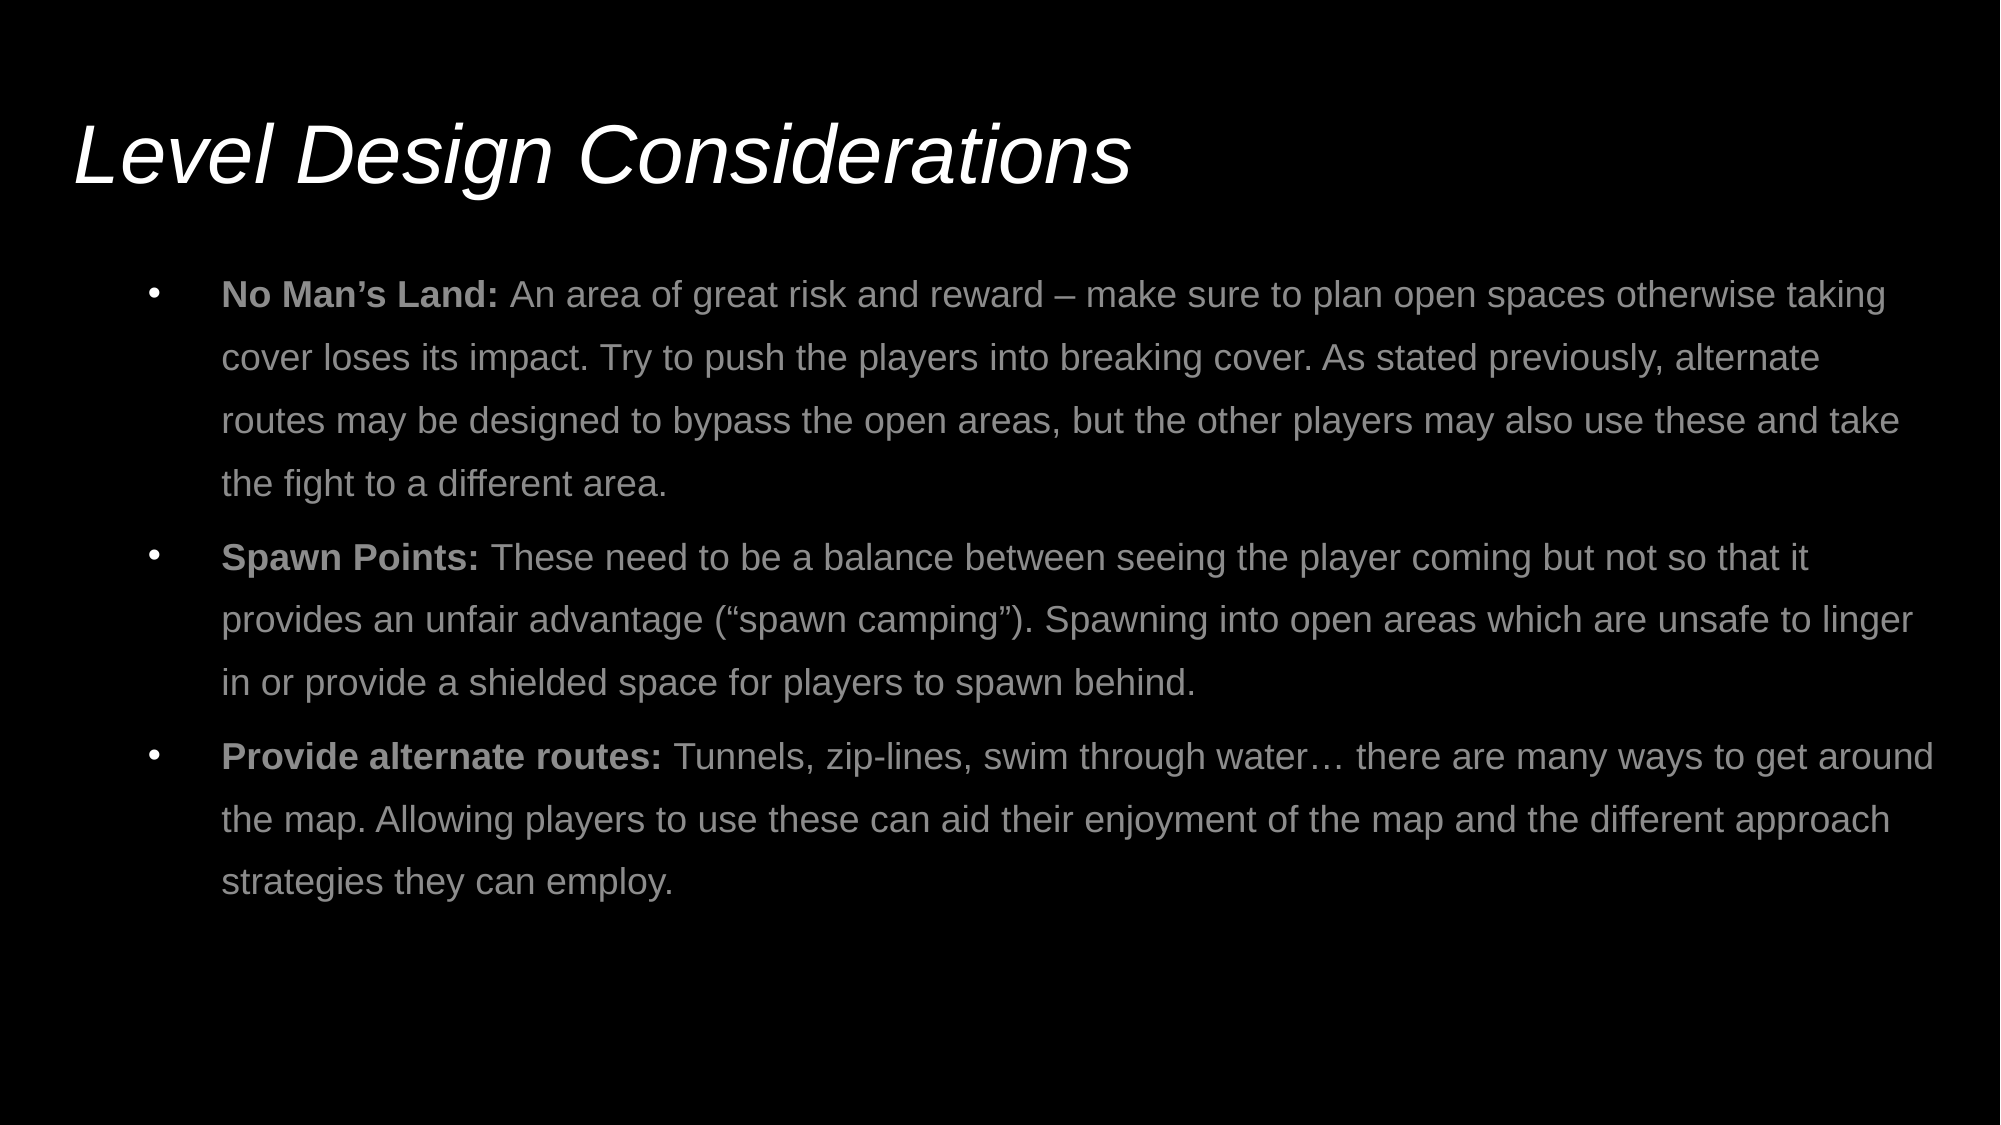

Level Design Considerations
No Man’s Land: An area of great risk and reward – make sure to plan open spaces otherwise taking cover loses its impact. Try to push the players into breaking cover. As stated previously, alternate routes may be designed to bypass the open areas, but the other players may also use these and take the fight to a different area.
Spawn Points: These need to be a balance between seeing the player coming but not so that it provides an unfair advantage (“spawn camping”). Spawning into open areas which are unsafe to linger in or provide a shielded space for players to spawn behind.
Provide alternate routes: Tunnels, zip-lines, swim through water… there are many ways to get around the map. Allowing players to use these can aid their enjoyment of the map and the different approach strategies they can employ.